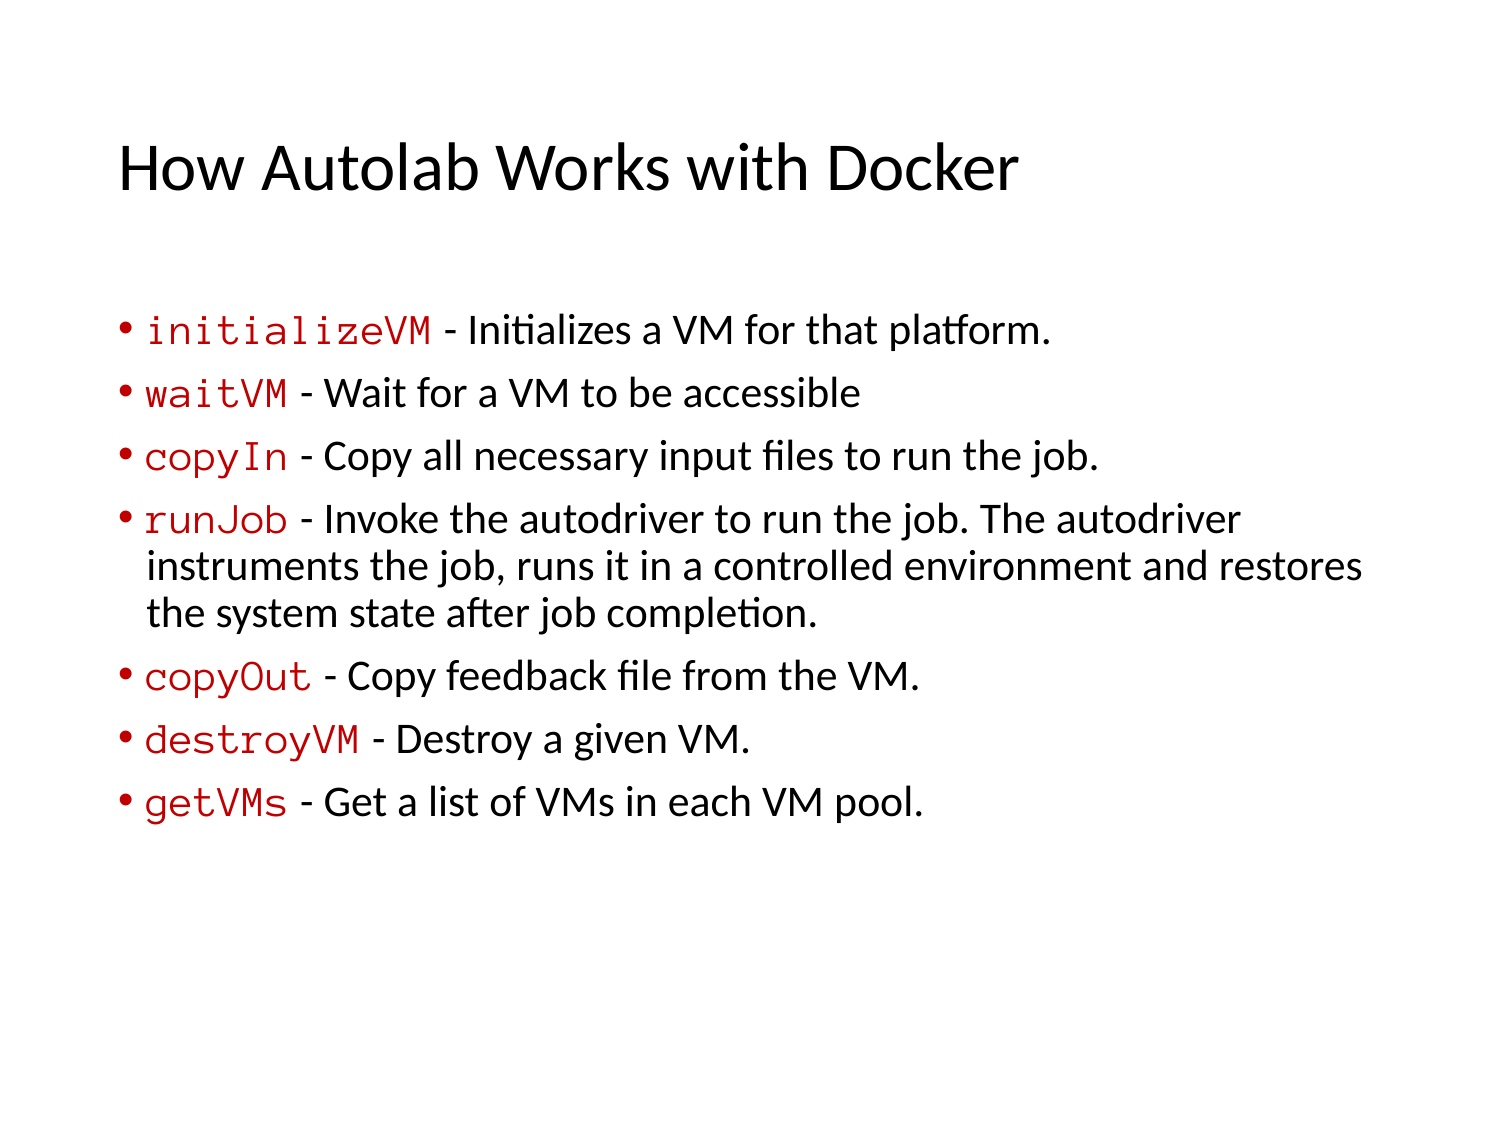

# How Autolab Works with Docker
initializeVM - Initializes a VM for that platform.
waitVM - Wait for a VM to be accessible
copyIn - Copy all necessary input files to run the job.
runJob - Invoke the autodriver to run the job. The autodriver instruments the job, runs it in a controlled environment and restores the system state after job completion.
copyOut - Copy feedback file from the VM.
destroyVM - Destroy a given VM.
getVMs - Get a list of VMs in each VM pool.